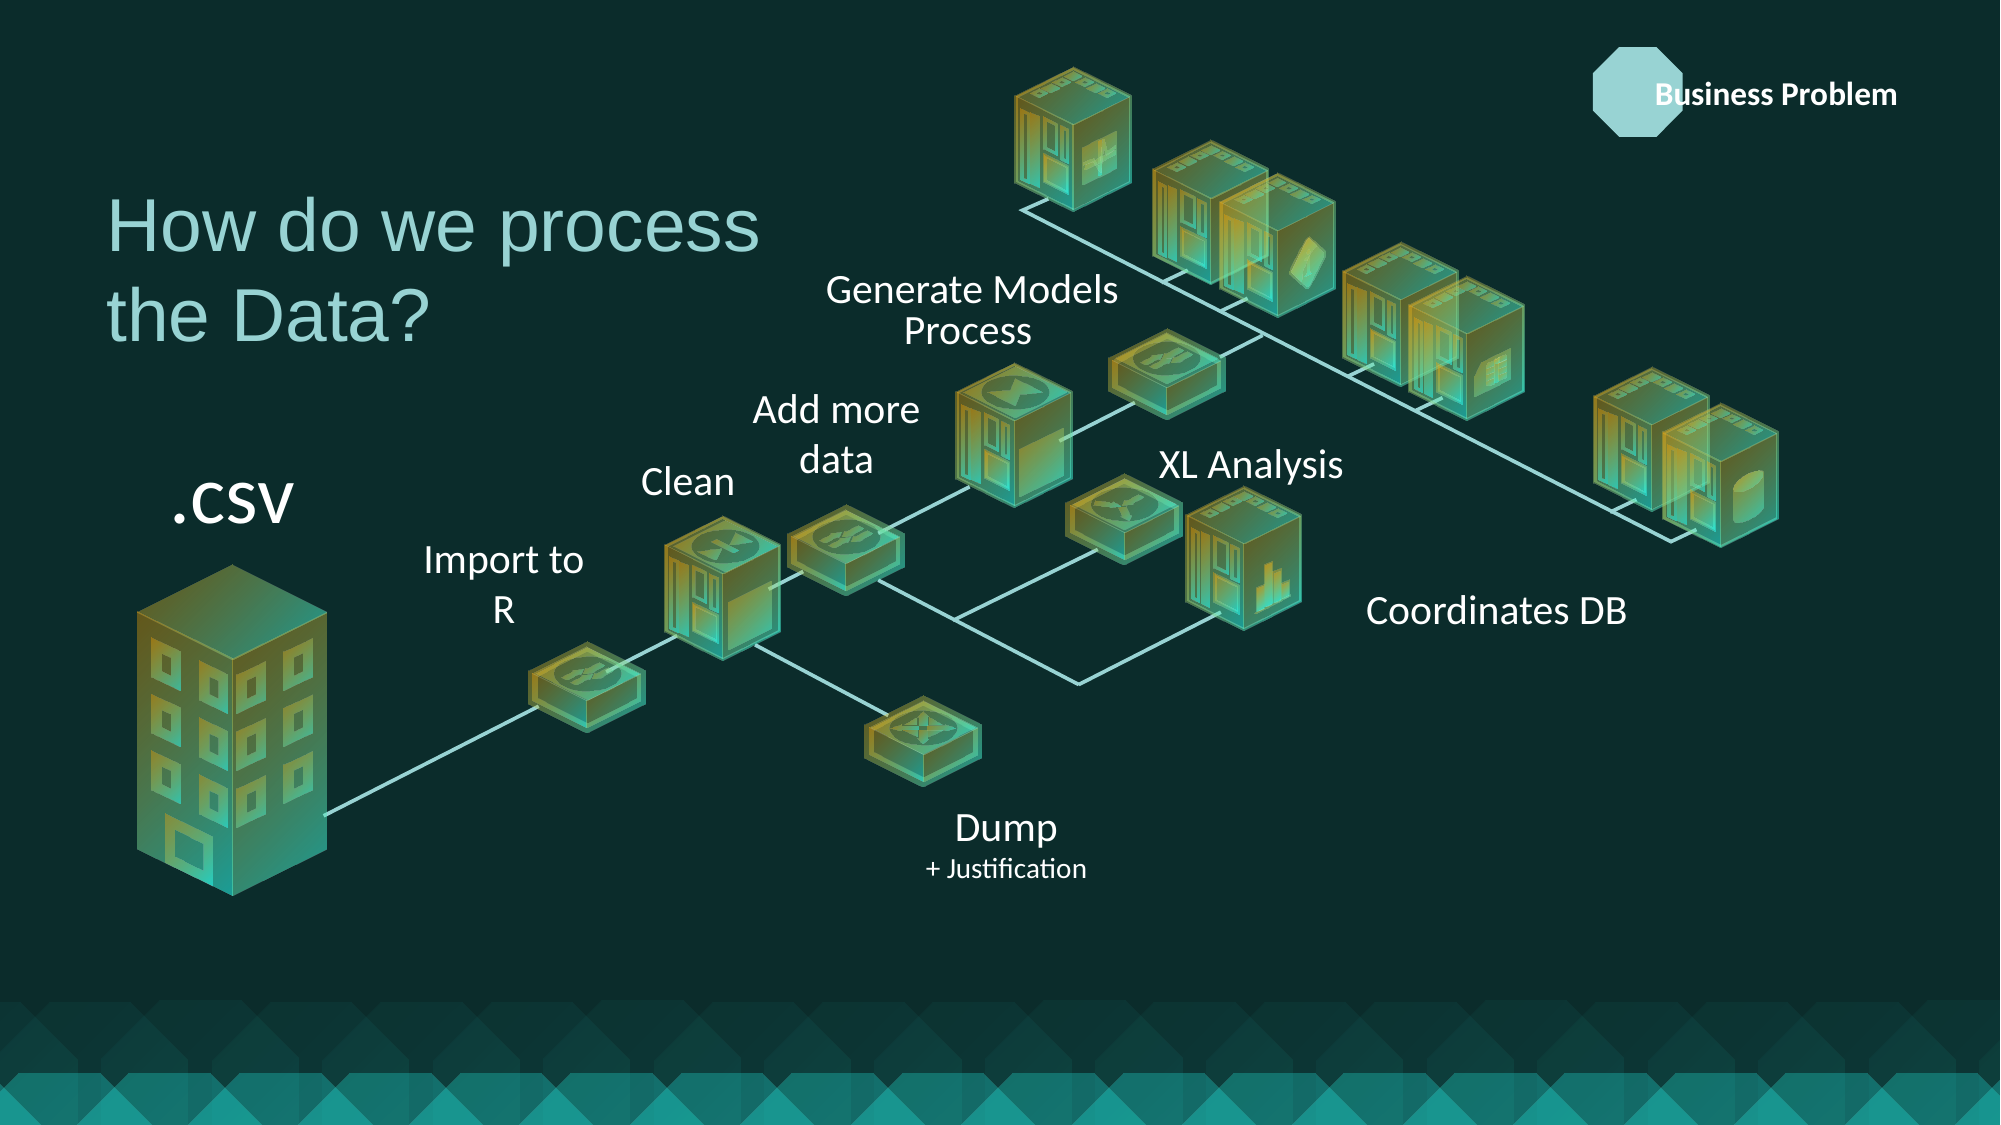

Business Problem

How do we process the Data?

Generate Models
Process

Add more data

XL Analysis
.csv
Clean

Import to R

Coordinates DB

Dump
+ Justification